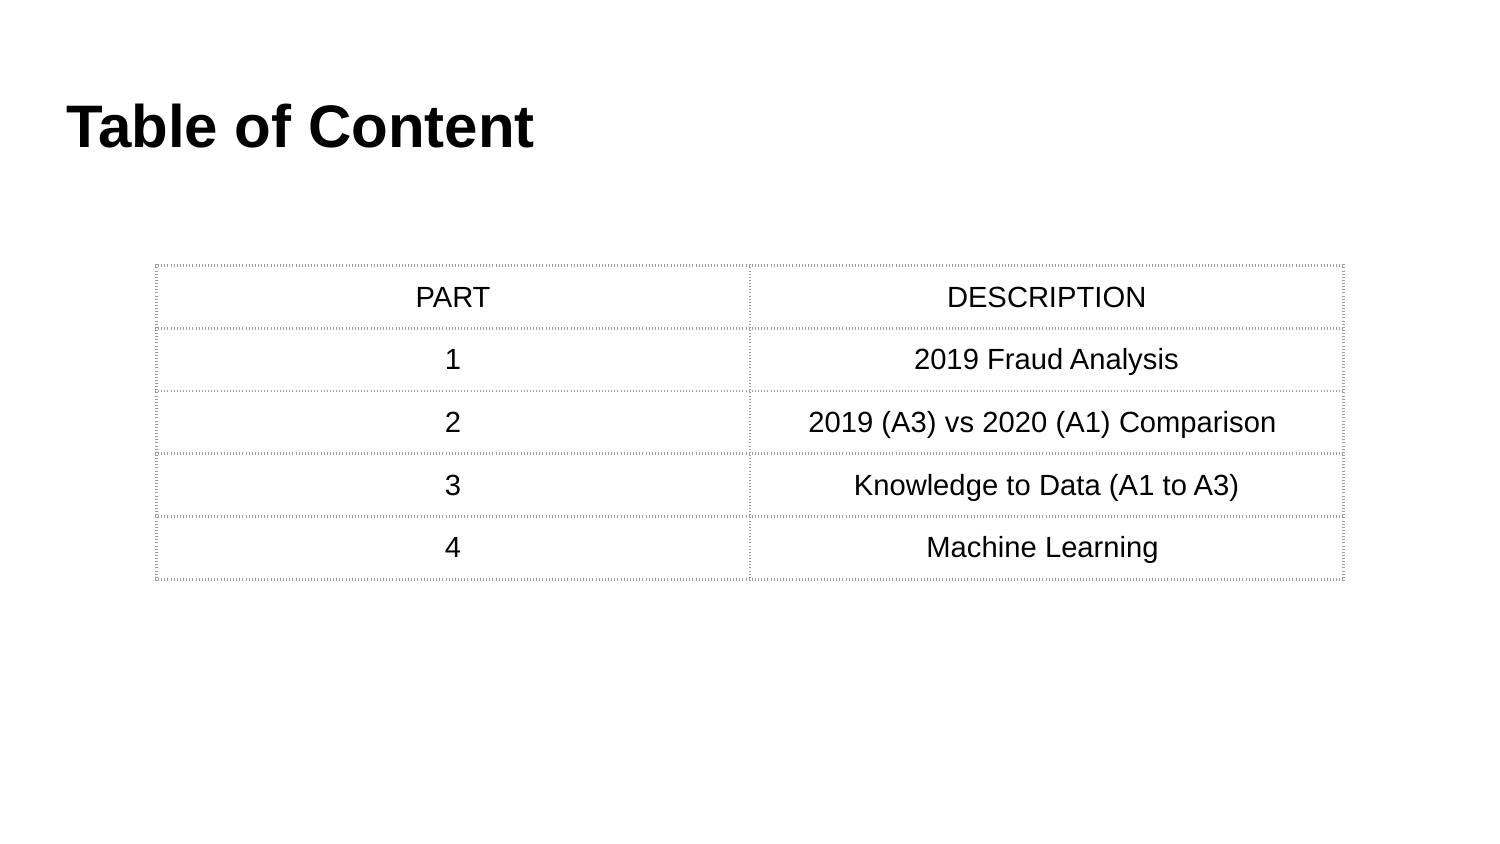

# Table of Content
| PART | DESCRIPTION |
| --- | --- |
| 1 | 2019 Fraud Analysis |
| 2 | 2019 (A3) vs 2020 (A1) Comparison |
| 3 | Knowledge to Data (A1 to A3) |
| 4 | Machine Learning |